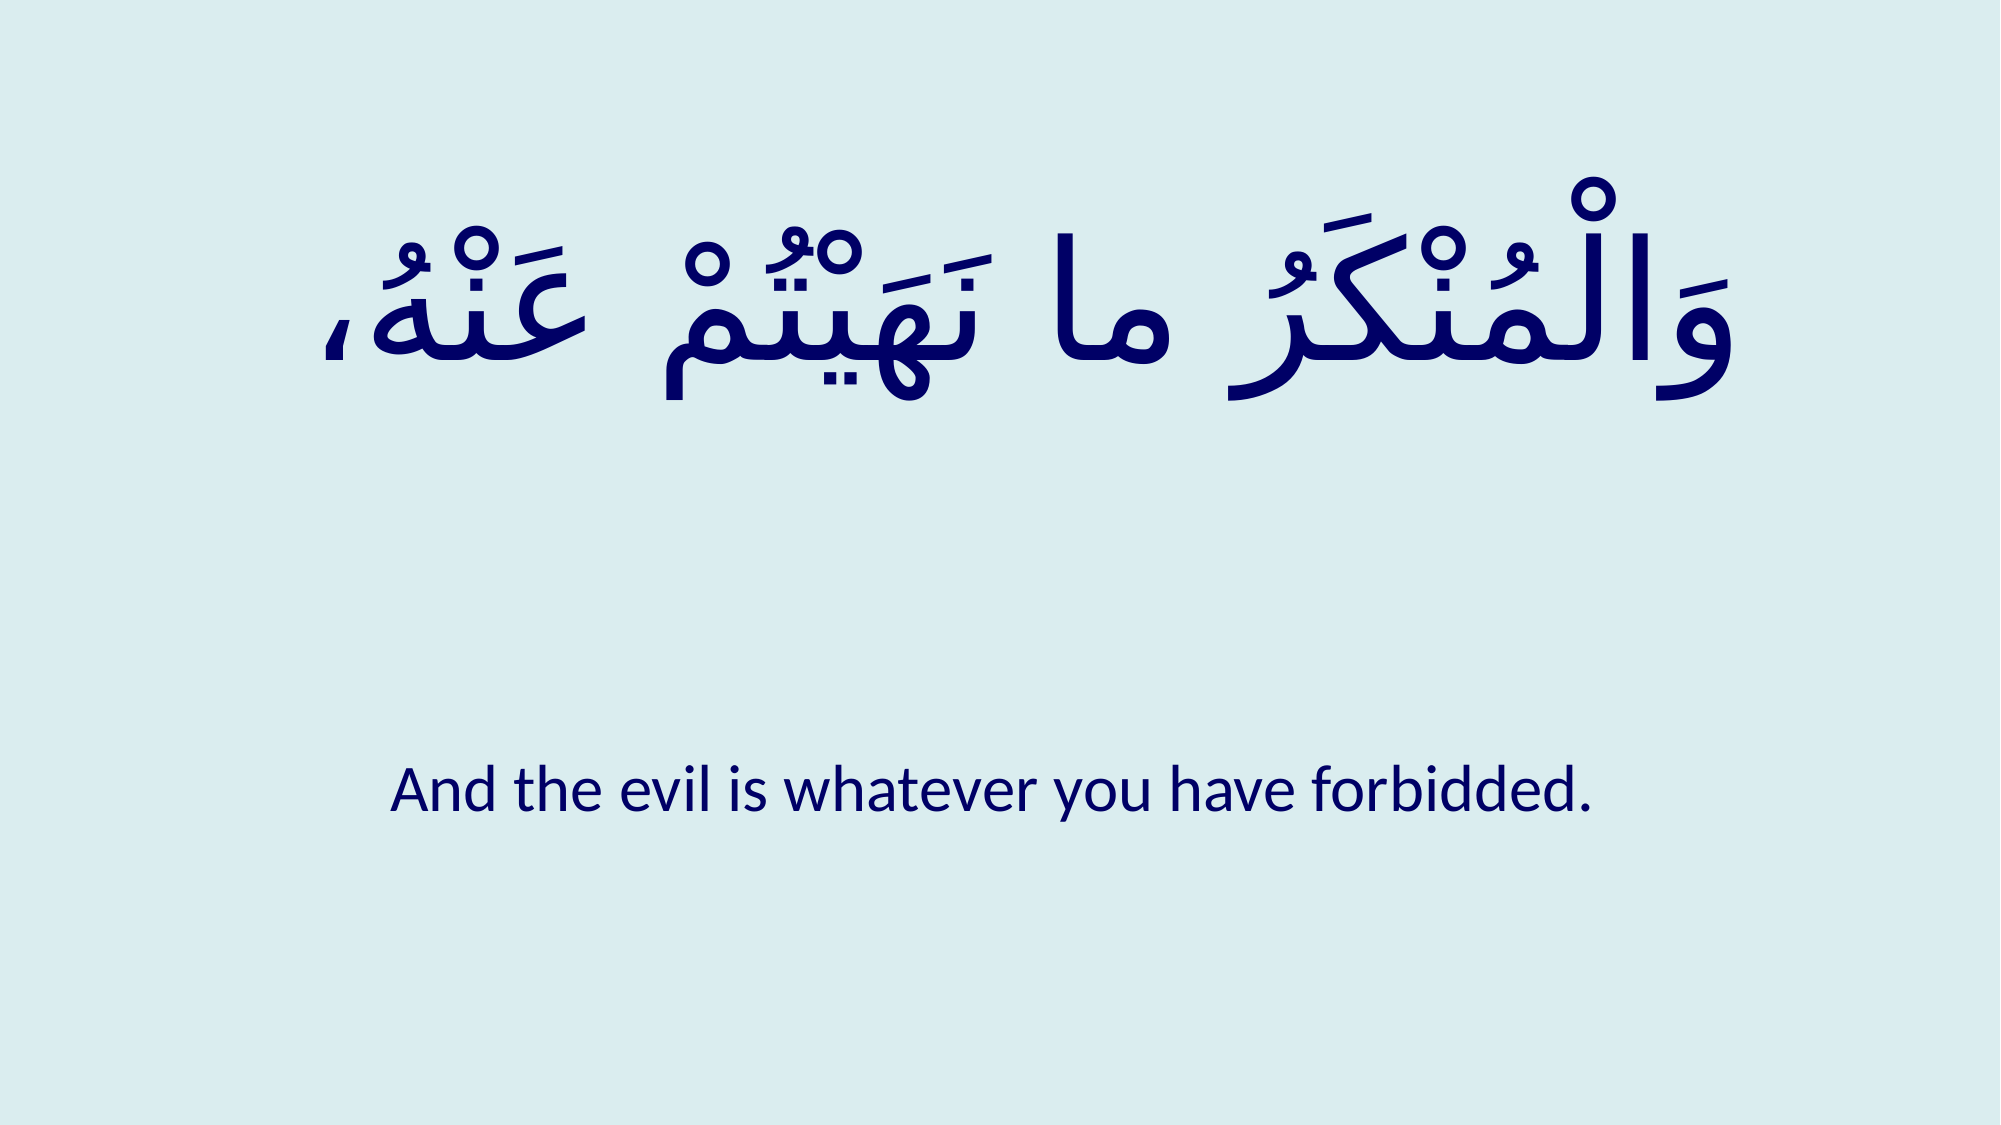

# وَالْمُنْكَرُ ما نَهَيْتُمْ عَنْهُ،
And the evil is whatever you have forbidded.